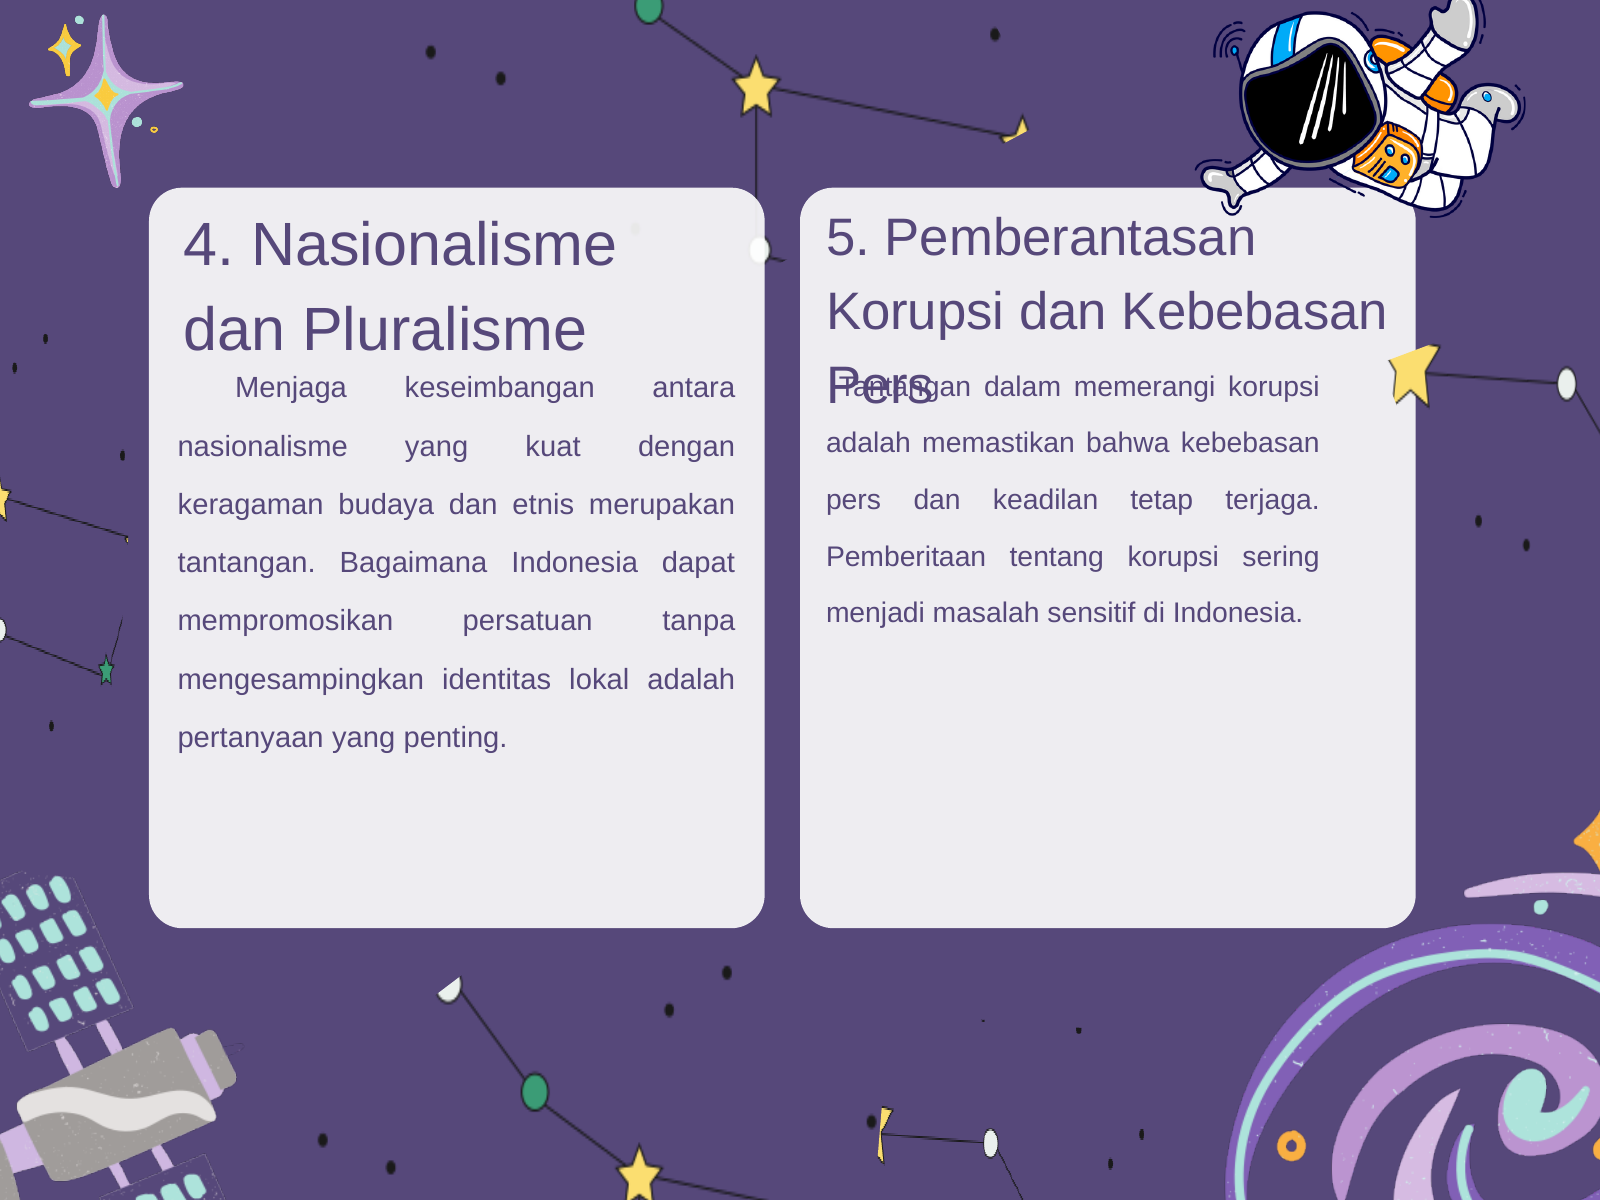

4. Nasionalisme dan Pluralisme
5. Pemberantasan Korupsi dan Kebebasan Pers

 Menjaga keseimbangan antara nasionalisme yang kuat dengan keragaman budaya dan etnis merupakan tantangan. Bagaimana Indonesia dapat mempromosikan persatuan tanpa mengesampingkan identitas lokal adalah pertanyaan yang penting.

 Tantangan dalam memerangi korupsi adalah memastikan bahwa kebebasan pers dan keadilan tetap terjaga. Pemberitaan tentang korupsi sering menjadi masalah sensitif di Indonesia.